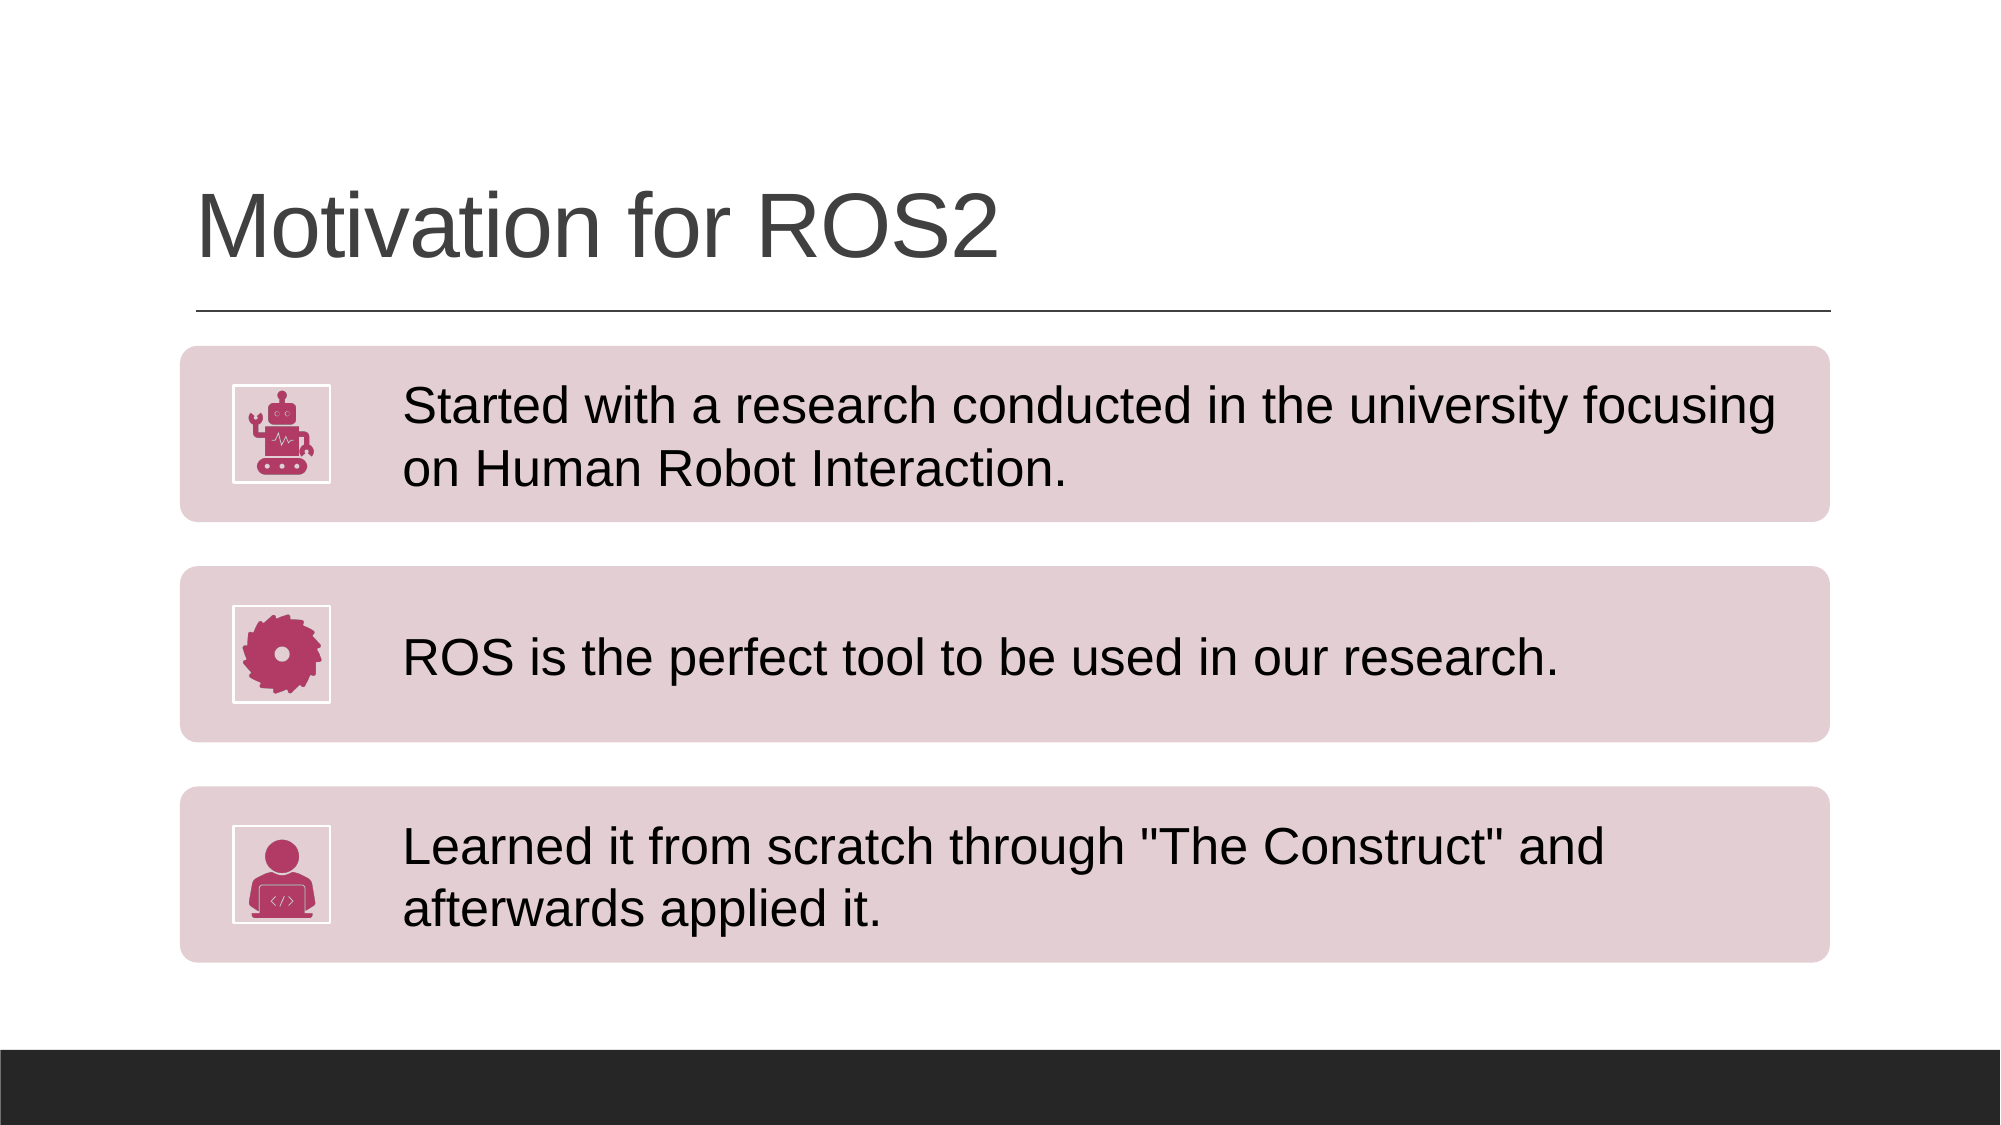

# Motivation for ROS2
Started with a research conducted in the university focusing on Human Robot Interaction.
ROS is the perfect tool to be used in our research.
Learned it from scratch through "The Construct" and afterwards applied it.